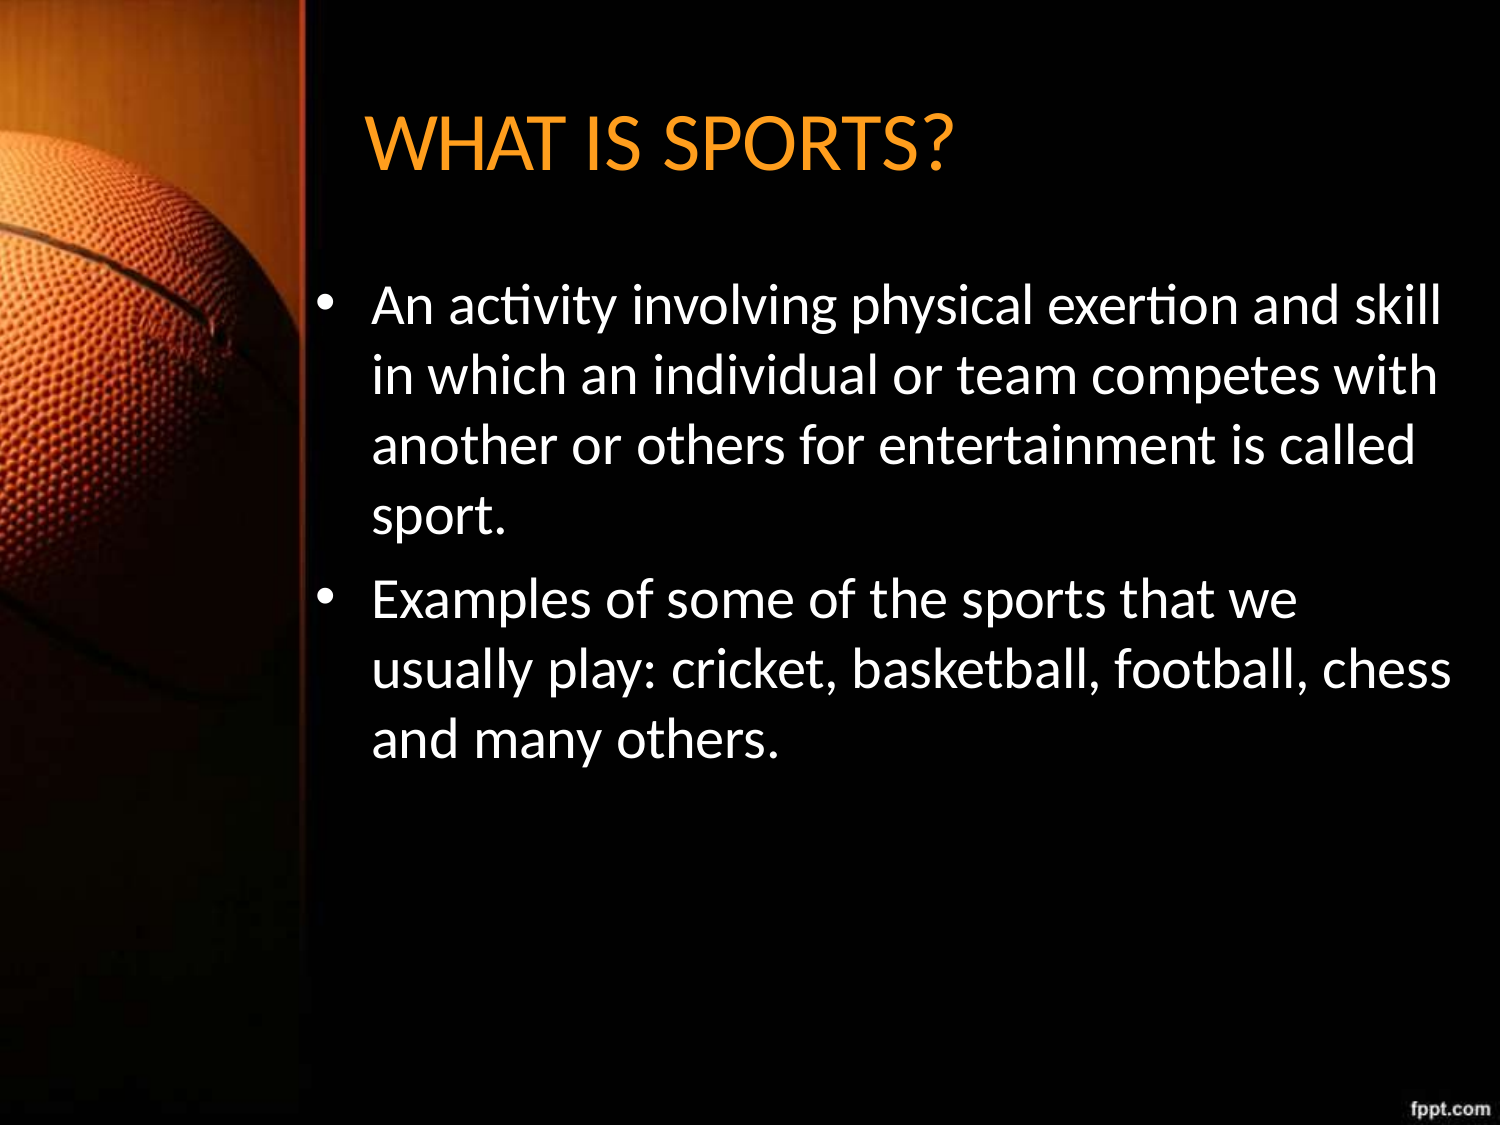

# WHAT IS SPORTS?
An activity involving physical exertion and skill  in which an individual or team competes with  another or others for entertainment is called  sport.
Examples of some of the sports that we  usually play: cricket, basketball, football, chess  and many others.